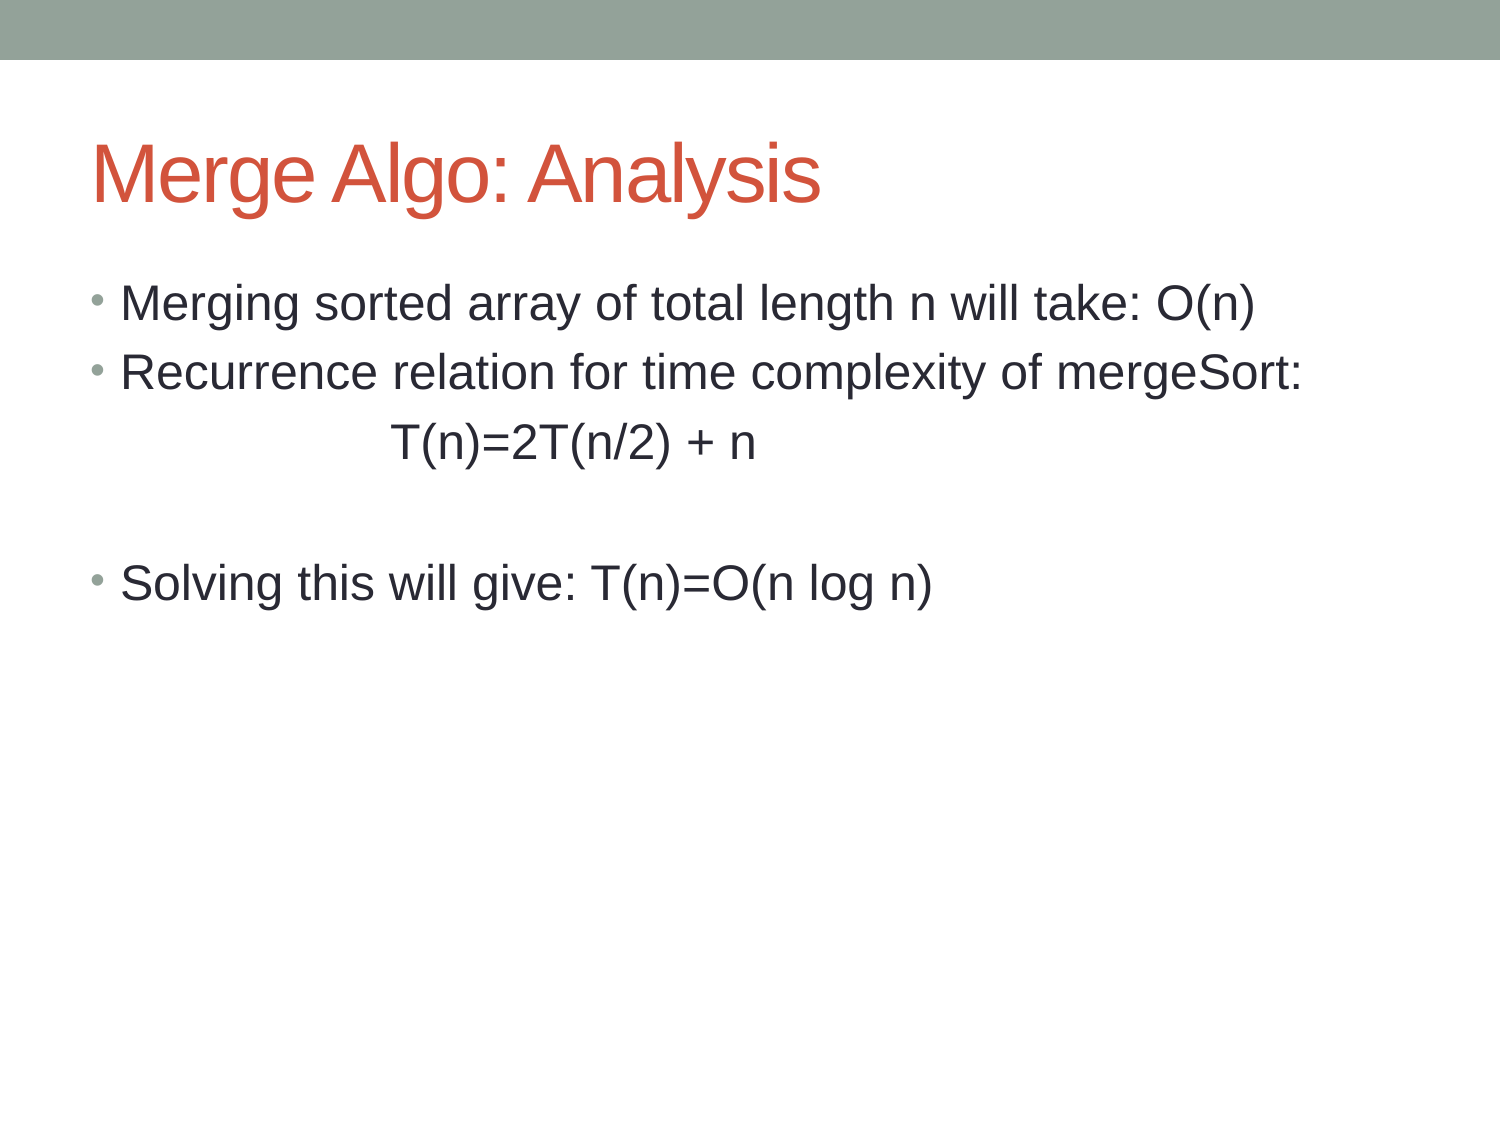

# Merge Algo: Analysis
Merging sorted array of total length n will take: O(n)
Recurrence relation for time complexity of mergeSort:
		T(n)=2T(n/2) + n

Solving this will give: T(n)=O(n log n)